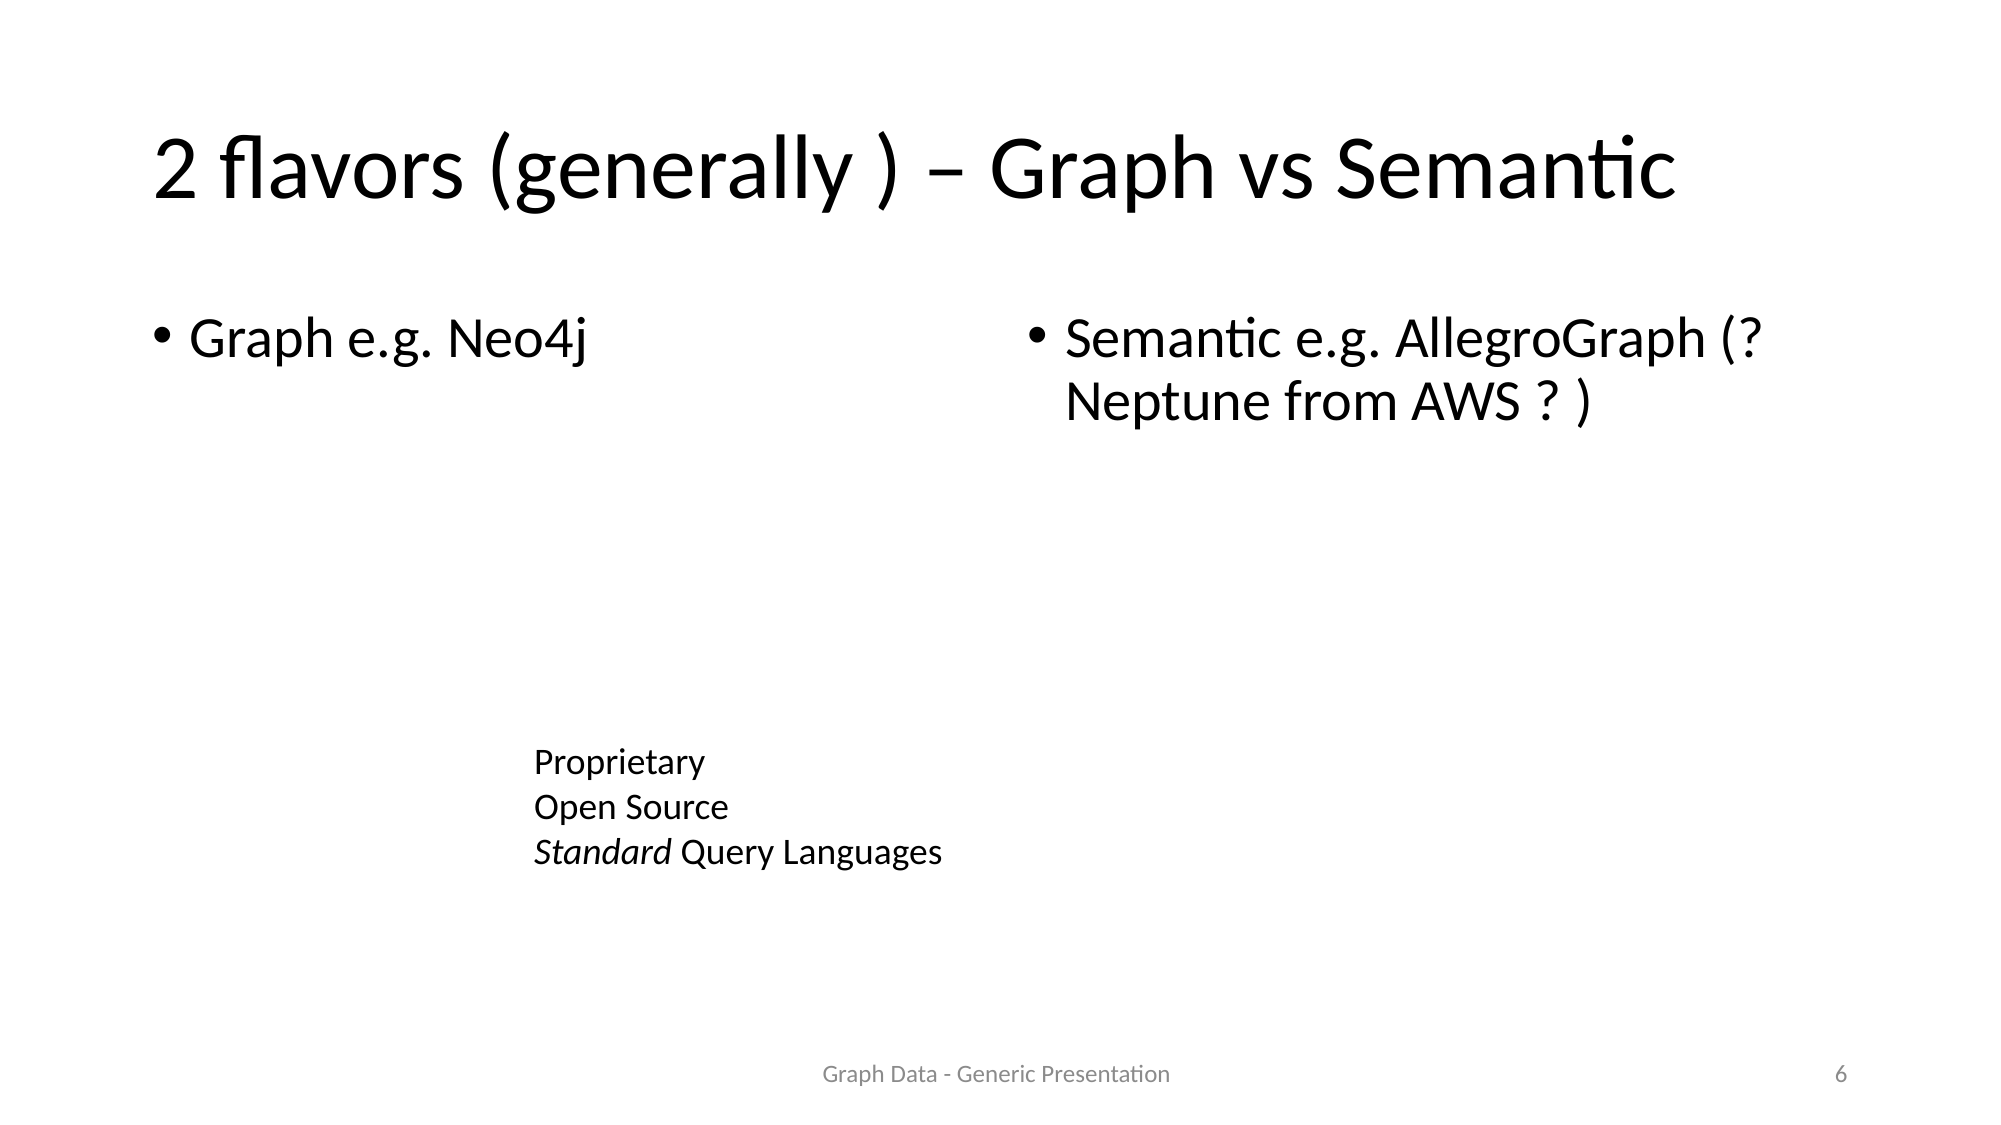

# 2 flavors (generally ) – Graph vs Semantic
Graph e.g. Neo4j
Semantic e.g. AllegroGraph (?Neptune from AWS ? )
Proprietary
Open Source
Standard Query Languages
Graph Data - Generic Presentation
6